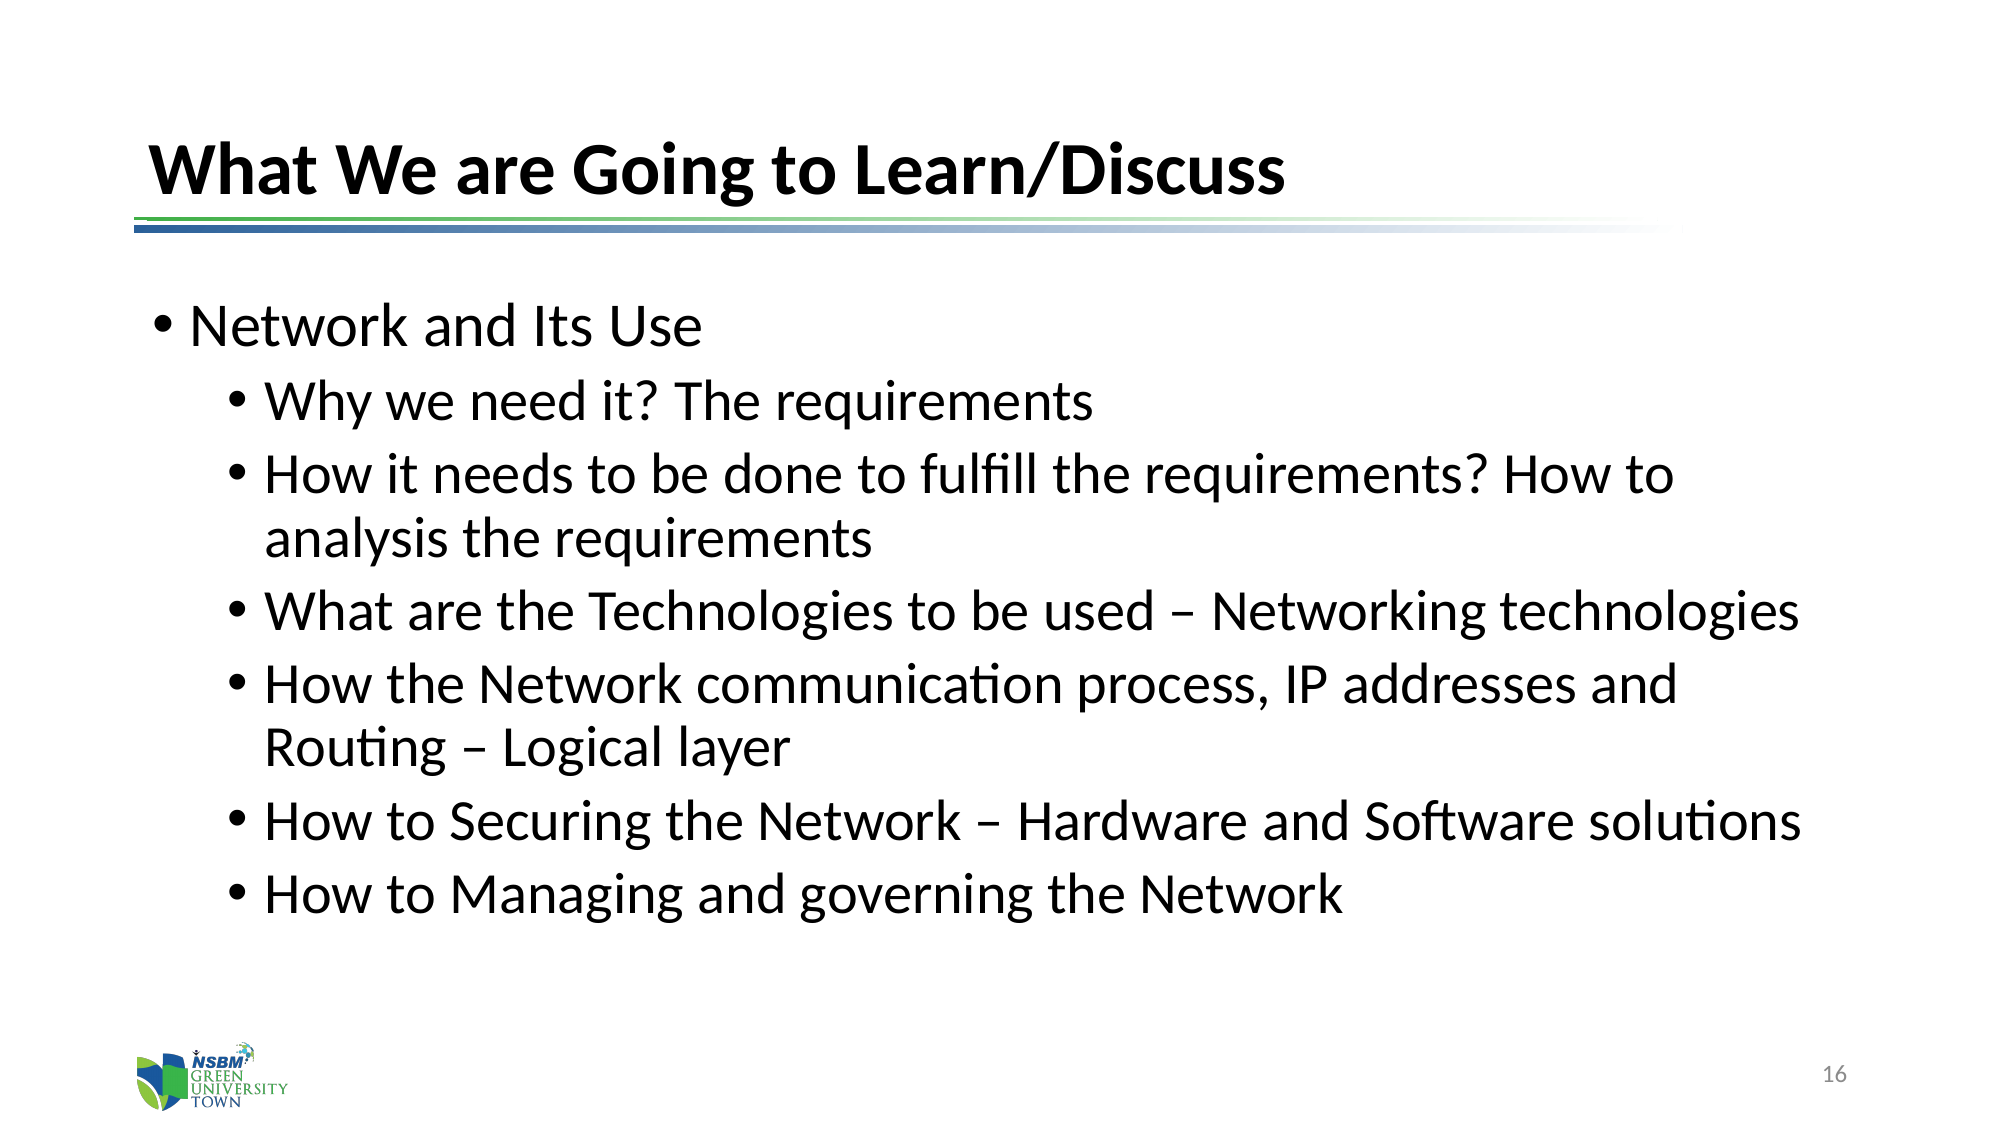

# What We are Going to Learn/Discuss
Network and Its Use
Why we need it? The requirements
How it needs to be done to fulfill the requirements? How to analysis the requirements
What are the Technologies to be used – Networking technologies
How the Network communication process, IP addresses and Routing – Logical layer
How to Securing the Network – Hardware and Software solutions
How to Managing and governing the Network

16